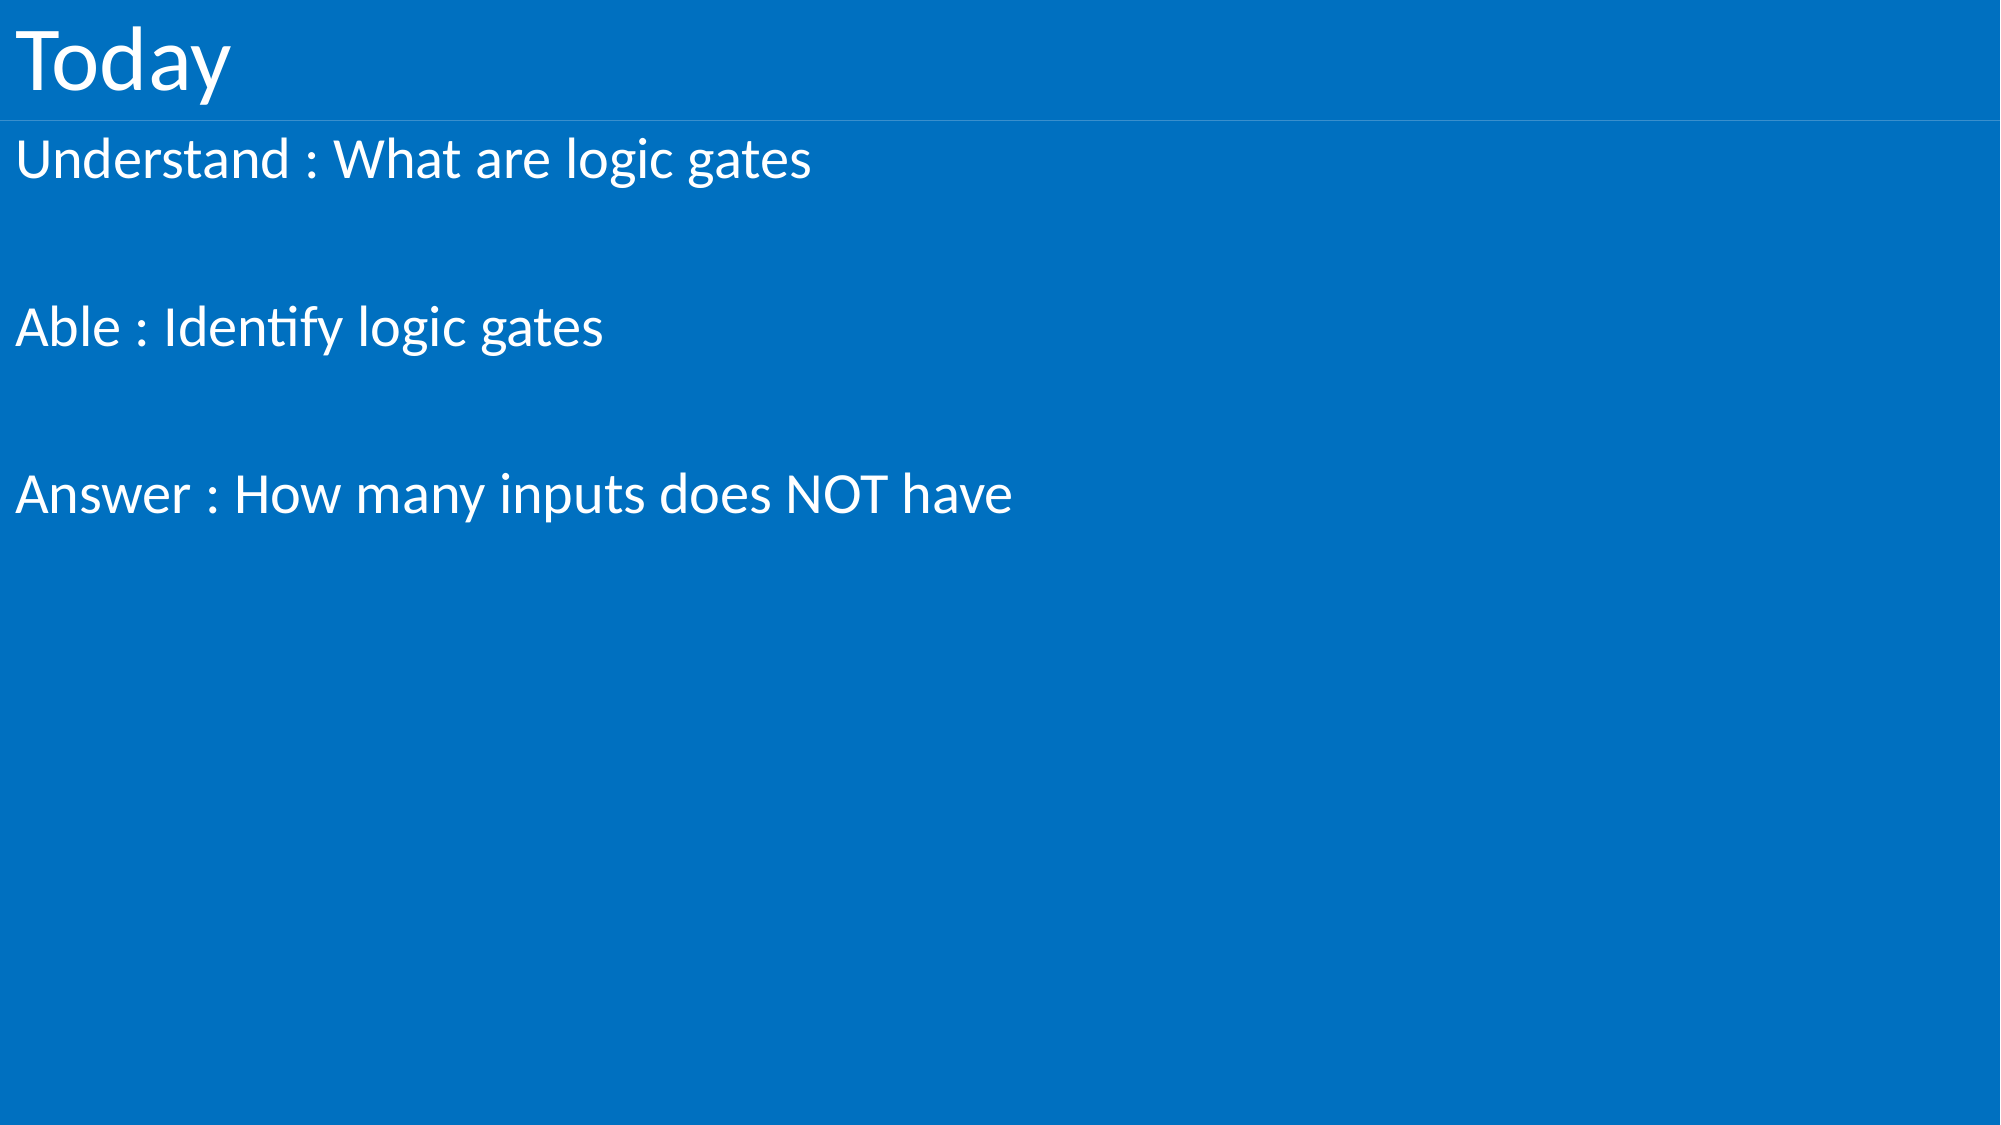

# Today
Understand : What are logic gates

Able : Identify logic gates

Answer : How many inputs does NOT have